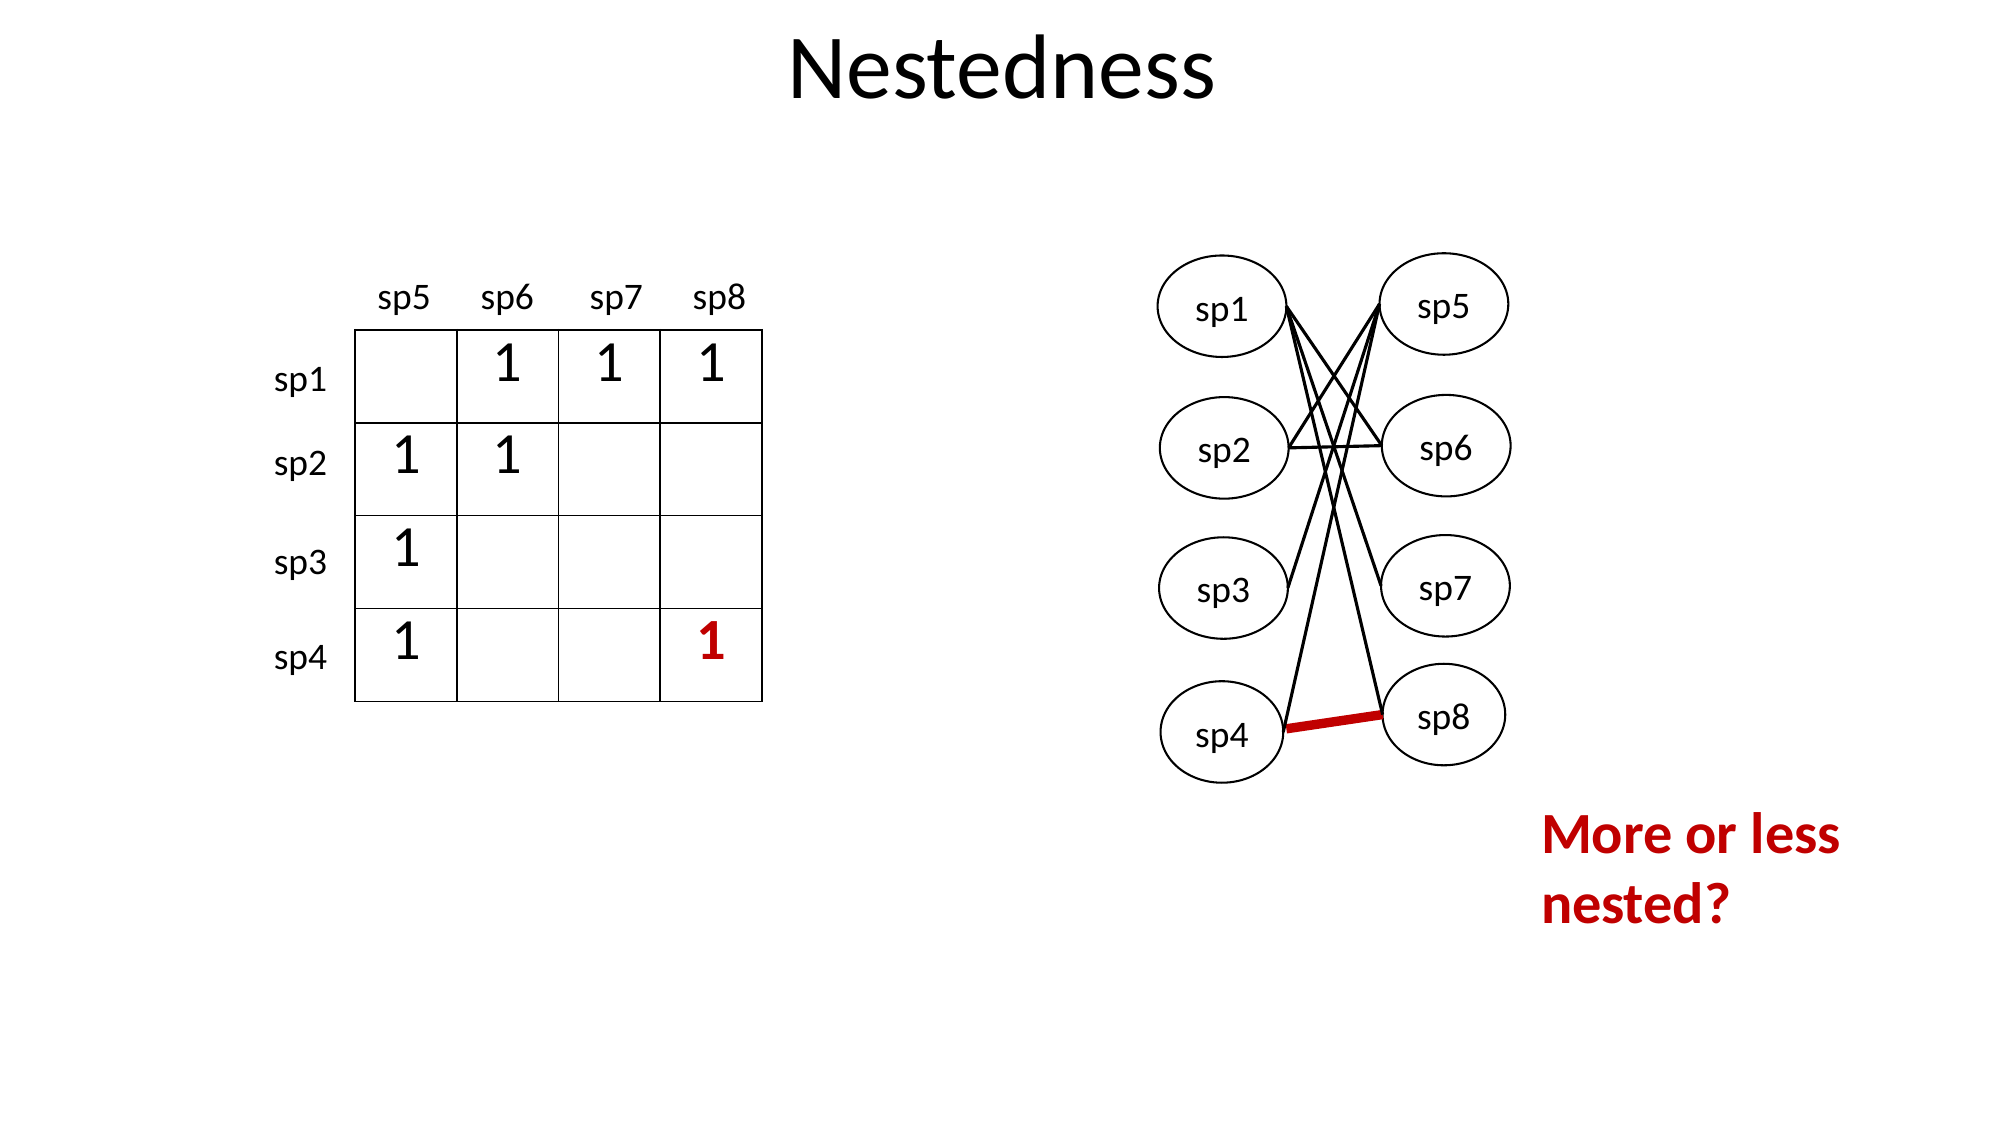

# Nestedness
sp5
sp1
sp5
sp6
sp7
sp8
|  | 1 | 1 | 1 |
| --- | --- | --- | --- |
| 1 | 1 |  |  |
| 1 |  |  |  |
| 1 |  |  | 1 |
sp1
sp6
sp2
sp2
sp3
sp7
sp3
sp4
sp8
sp4
More or less nested?